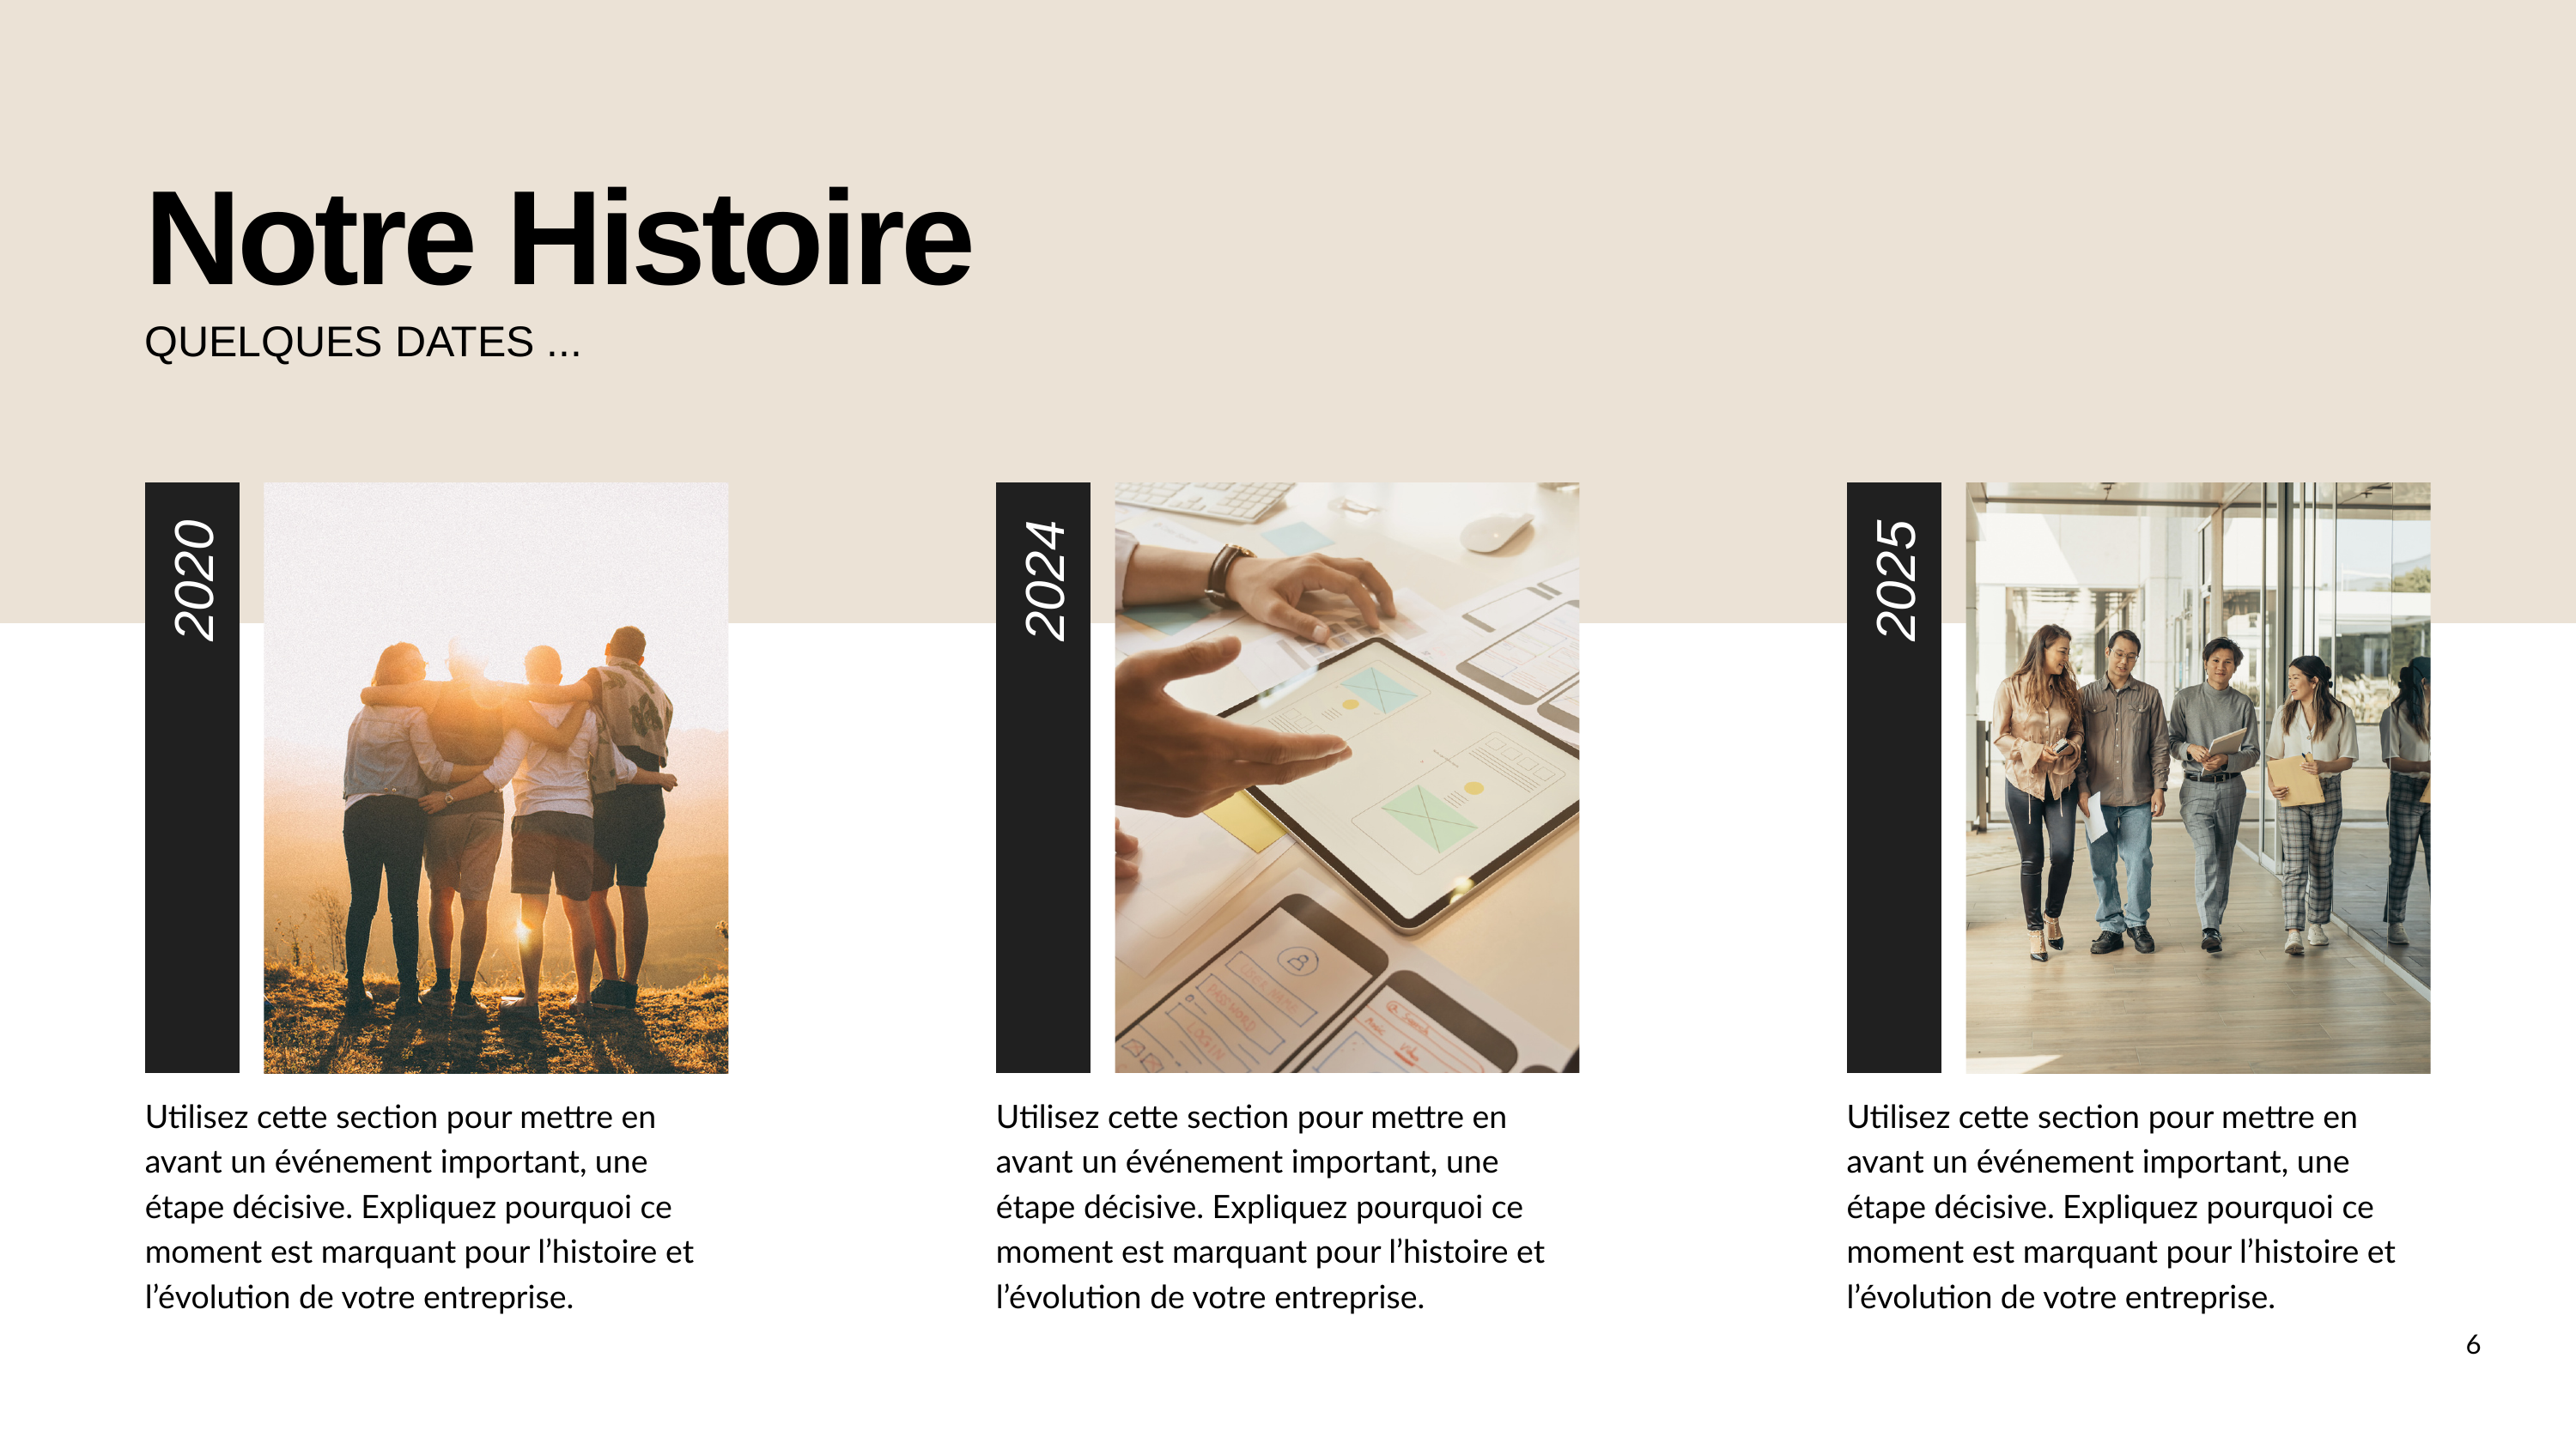

Notre Histoire
QUELQUES DATES ...

2020
2024
2025
Utilisez cette section pour mettre en avant un événement important, une étape décisive. Expliquez pourquoi ce moment est marquant pour l’histoire et l’évolution de votre entreprise.
Utilisez cette section pour mettre en avant un événement important, une étape décisive. Expliquez pourquoi ce moment est marquant pour l’histoire et l’évolution de votre entreprise.
Utilisez cette section pour mettre en avant un événement important, une étape décisive. Expliquez pourquoi ce moment est marquant pour l’histoire et l’évolution de votre entreprise.

6